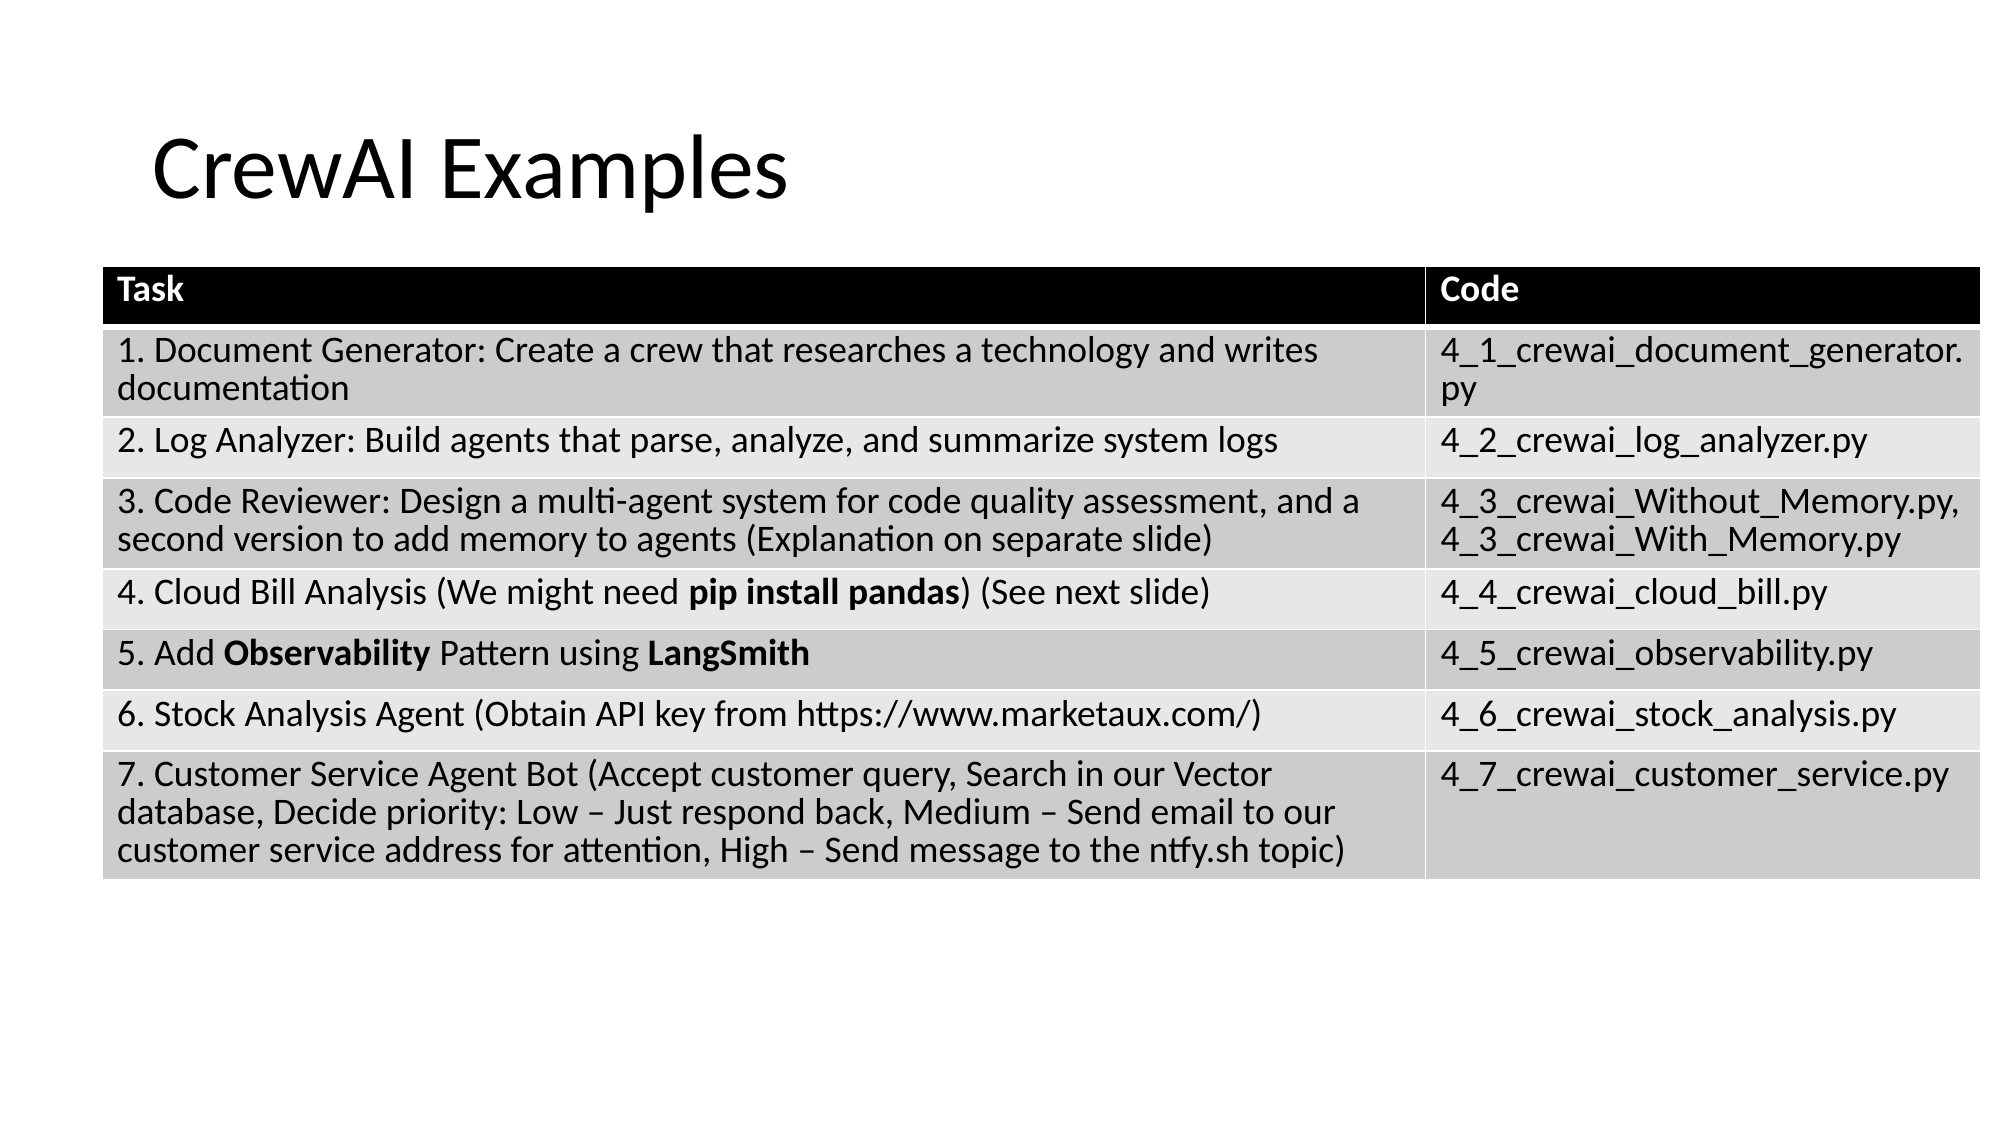

# CrewAI Examples
| Task | Code |
| --- | --- |
| 1. Document Generator: Create a crew that researches a technology and writes documentation | 4\_1\_crewai\_document\_generator.py |
| 2. Log Analyzer: Build agents that parse, analyze, and summarize system logs | 4\_2\_crewai\_log\_analyzer.py |
| 3. Code Reviewer: Design a multi-agent system for code quality assessment, and a second version to add memory to agents (Explanation on separate slide) | 4\_3\_crewai\_Without\_Memory.py, 4\_3\_crewai\_With\_Memory.py |
| 4. Cloud Bill Analysis (We might need pip install pandas) (See next slide) | 4\_4\_crewai\_cloud\_bill.py |
| 5. Add Observability Pattern using LangSmith | 4\_5\_crewai\_observability.py |
| 6. Stock Analysis Agent (Obtain API key from https://www.marketaux.com/) | 4\_6\_crewai\_stock\_analysis.py |
| 7. Customer Service Agent Bot (Accept customer query, Search in our Vector database, Decide priority: Low – Just respond back, Medium – Send email to our customer service address for attention, High – Send message to the ntfy.sh topic) | 4\_7\_crewai\_customer\_service.py |